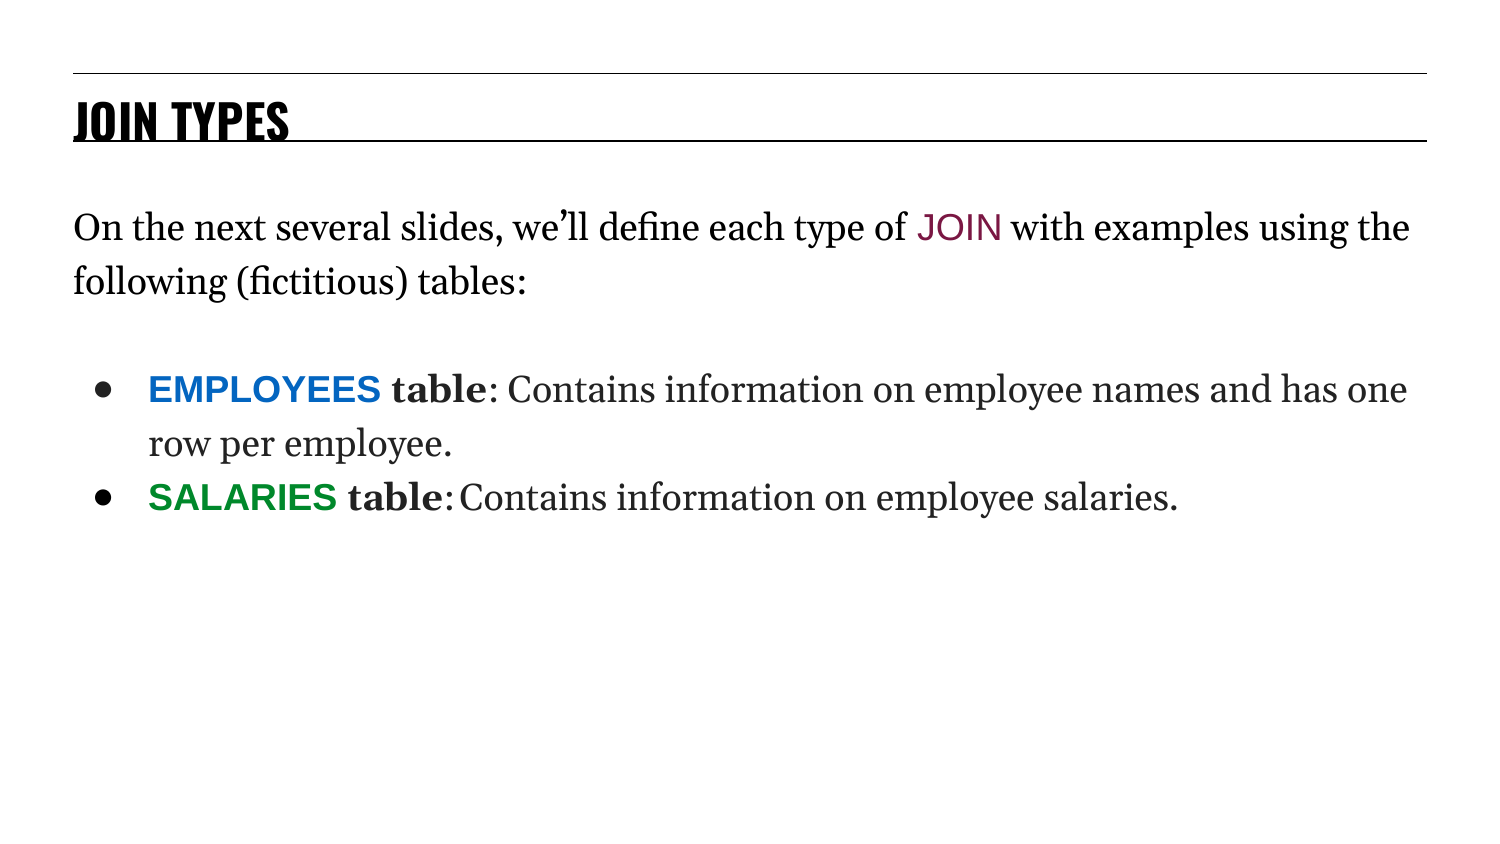

JOIN TYPES

On the next several slides, we’ll define each type of JOIN with examples using the following (fictitious) tables:

EMPLOYEES table: Contains information on employee names and has one row per employee.
SALARIES table: Contains information on employee salaries.